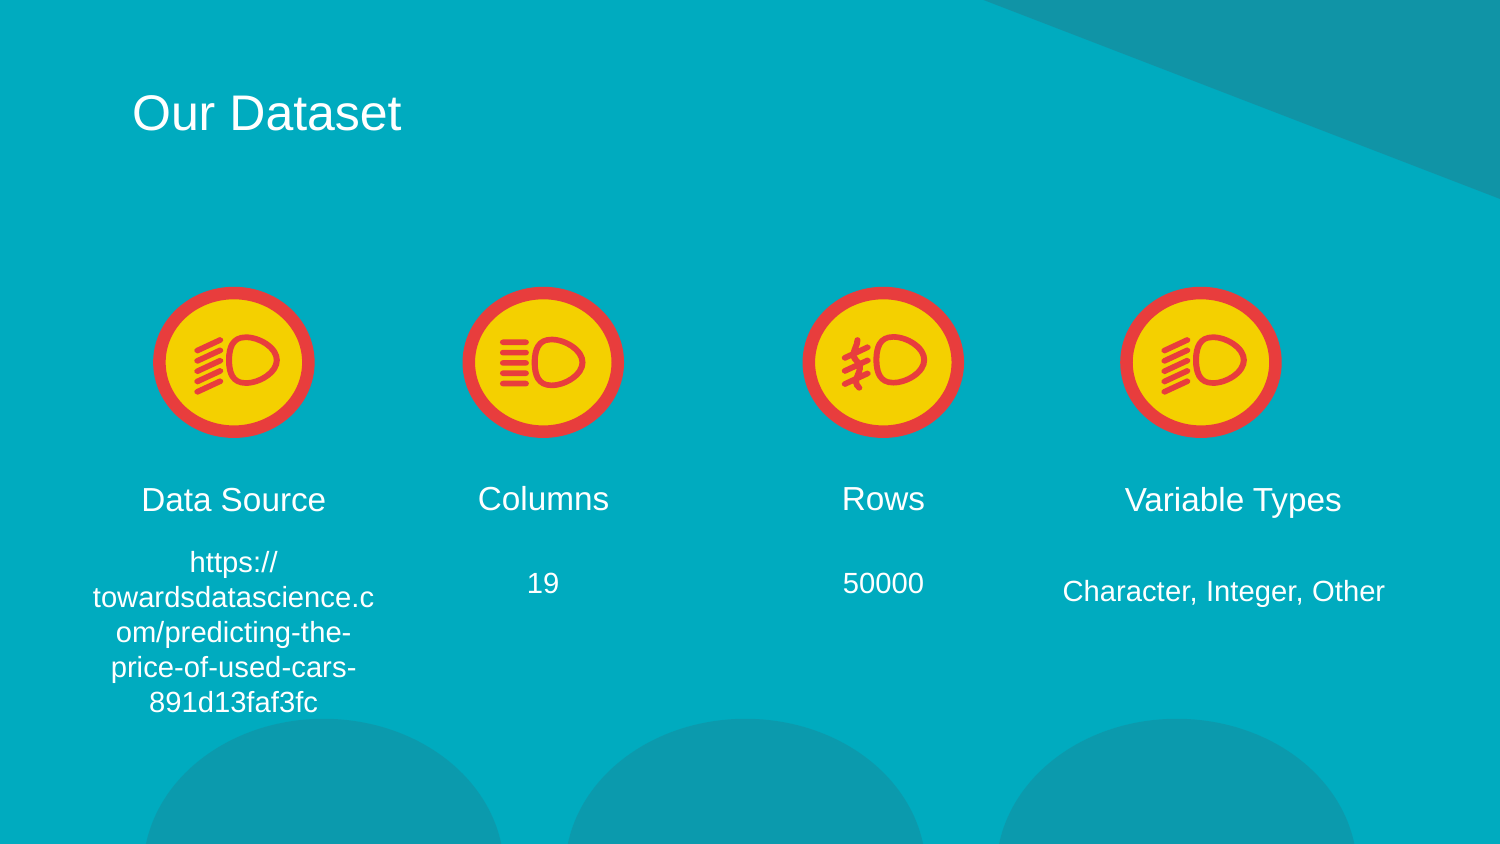

# Our Dataset

Data Source
Variable Types
Columns
Rows
Character, Integer, Other

https://towardsdatascience.com/predicting-the-price-of-used-cars-891d13faf3fc
19
50000